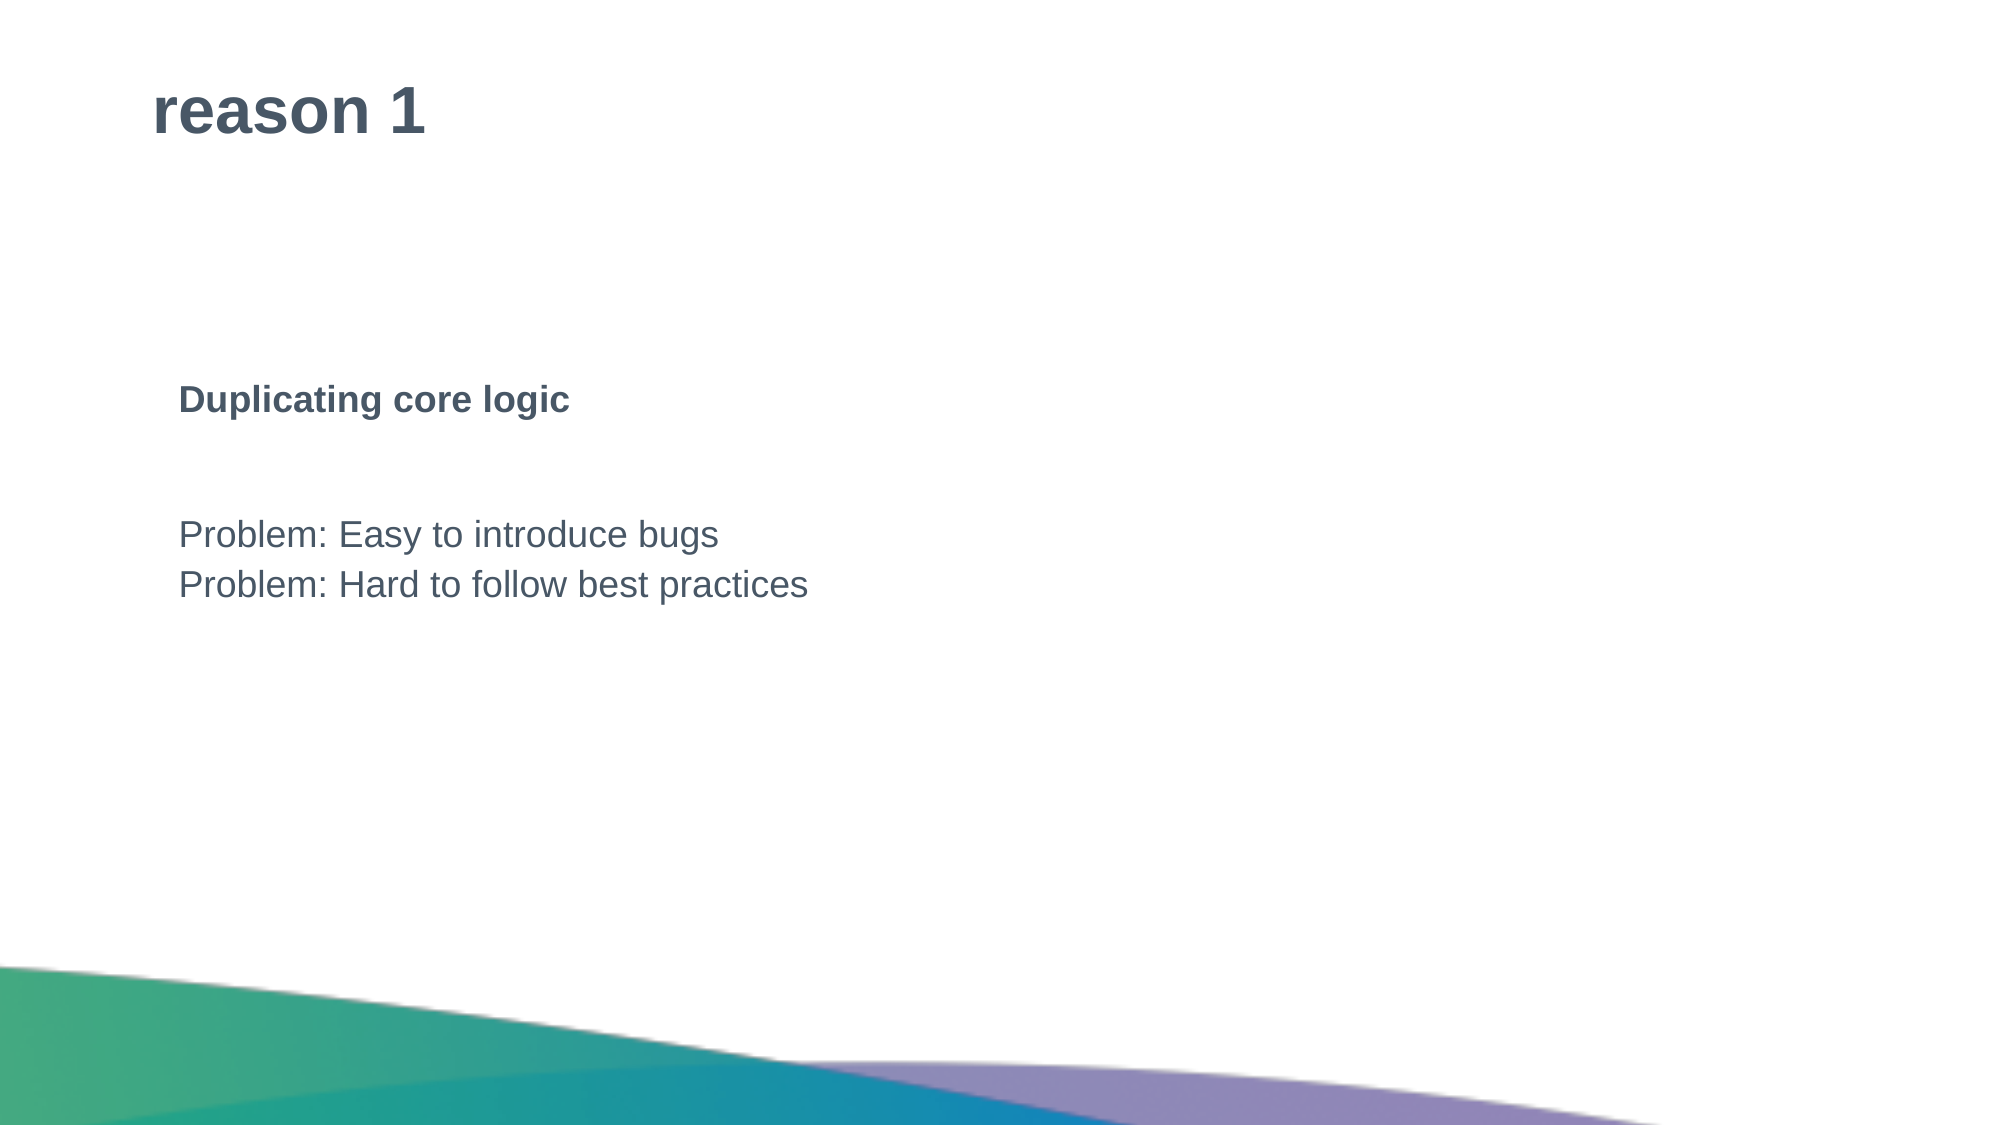

# reason 1
Duplicating core logic

Problem: Easy to introduce bugs
Problem: Hard to follow best practices